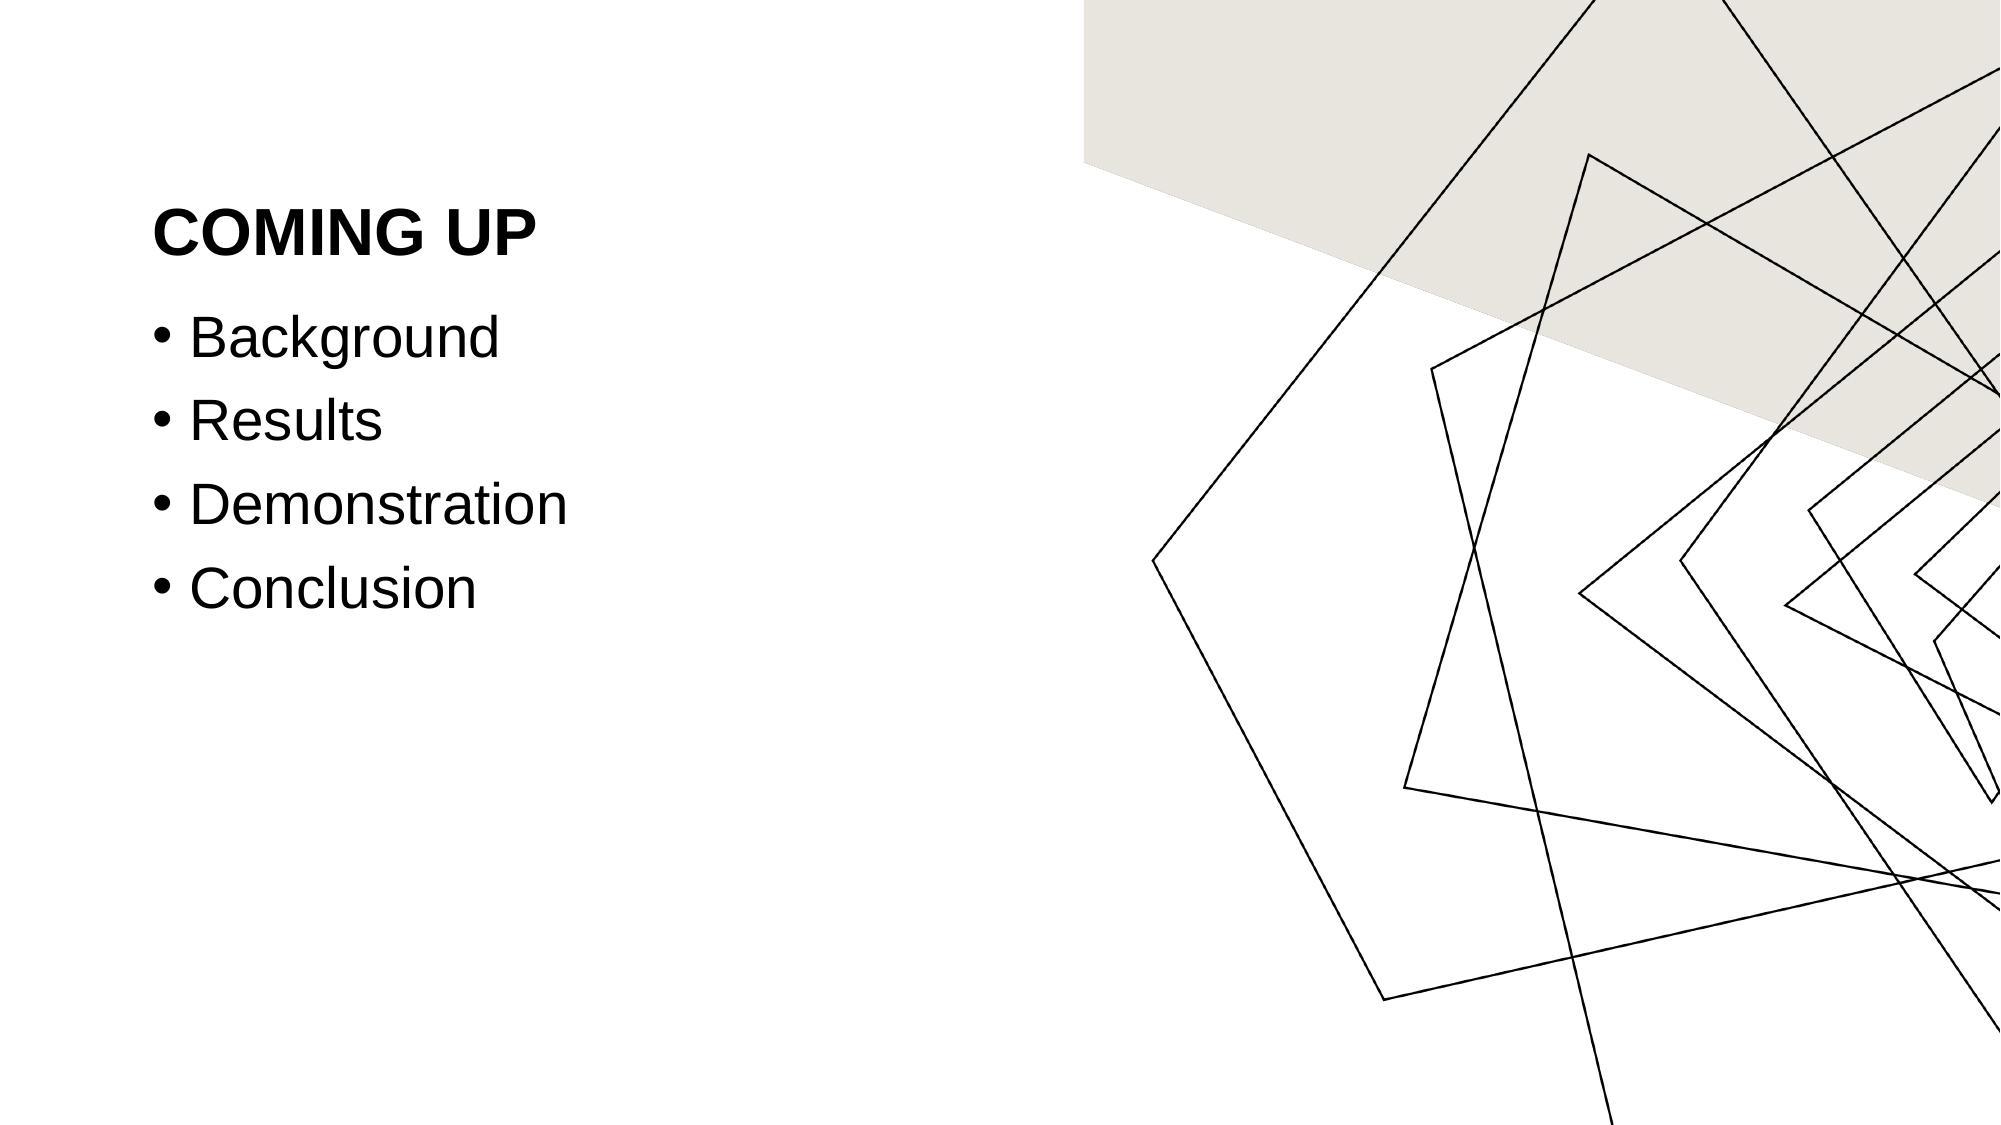

# Coming Up
Background
Results
Demonstration
Conclusion